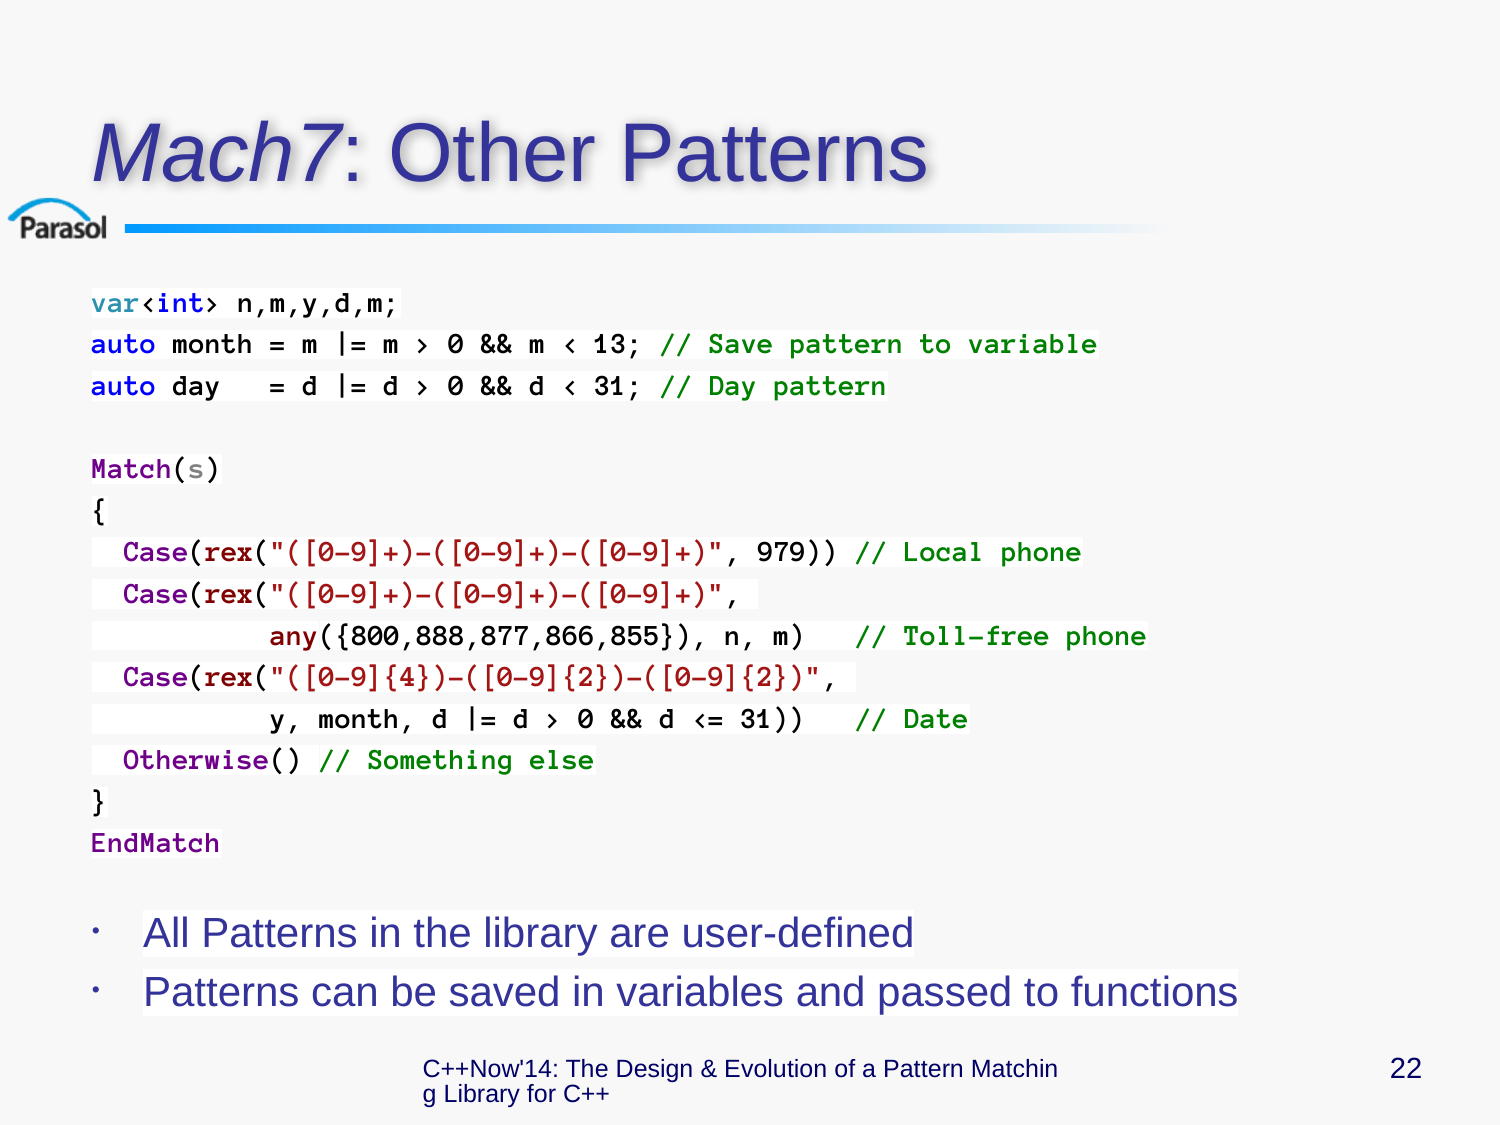

# Mach7: Other Patterns
var<int> n,m,y,d,m;
auto month = m |= m > 0 && m < 13; // Save pattern to variable
auto day   = d |= d > 0 && d < 31; // Day pattern

Match(s)
{
  Case(rex("([0-9]+)-([0-9]+)-([0-9]+)", 979)) // Local phone
  Case(rex("([0-9]+)-([0-9]+)-([0-9]+)",
           any({800,888,877,866,855}), n, m)   // Toll-free phone
  Case(rex("([0-9]{4})-([0-9]{2})-([0-9]{2})",
           y, month, d |= d > 0 && d <= 31))   // Date
  Otherwise() // Something else
}
EndMatch

All Patterns in the library are user-defined
Patterns can be saved in variables and passed to functions
C++Now'14: The Design & Evolution of a Pattern Matching Library for C++
22